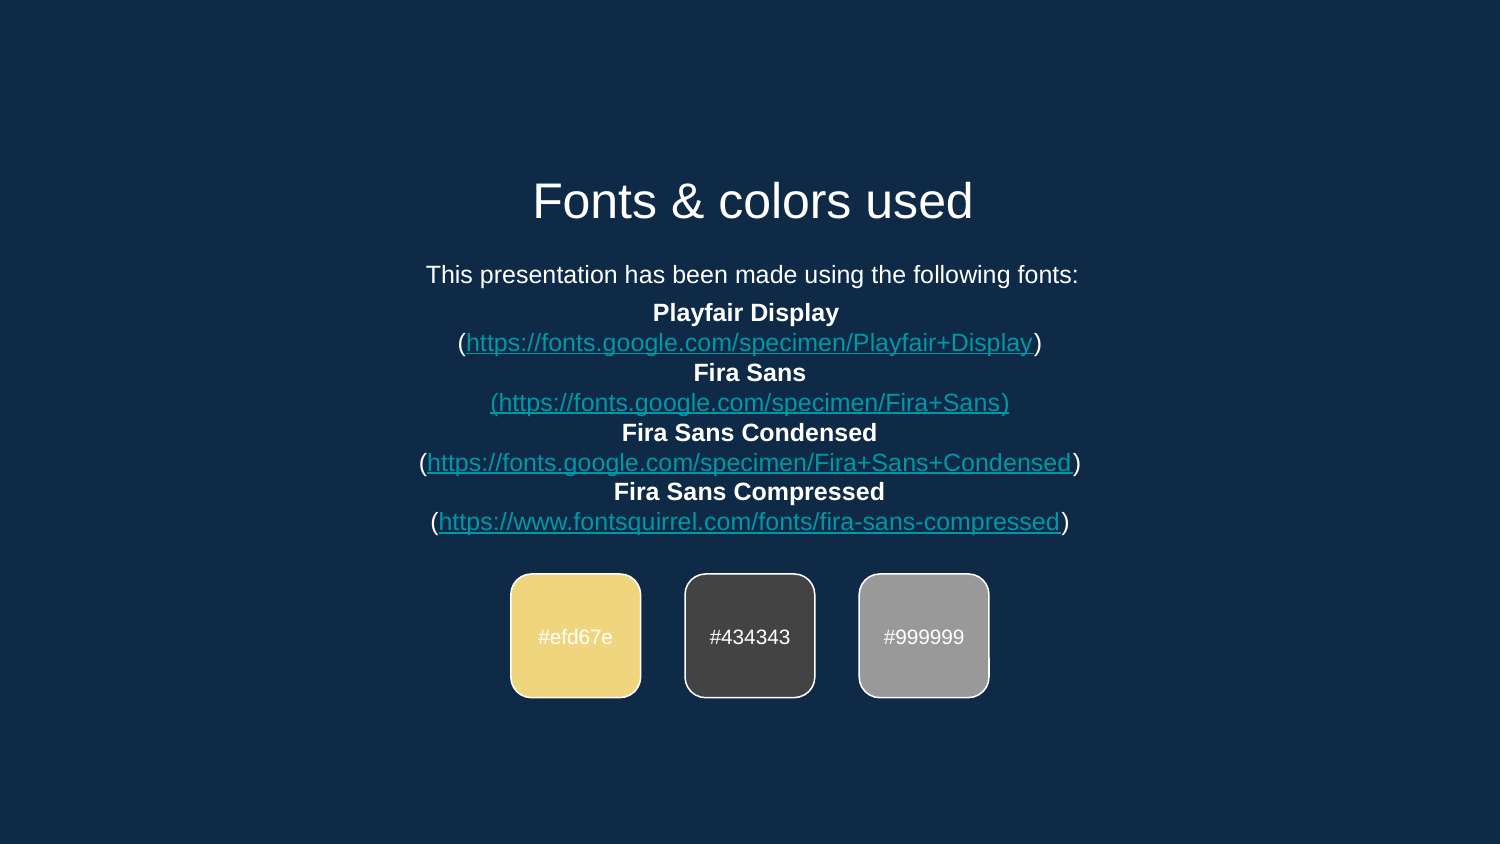

Fonts & colors used
This presentation has been made using the following fonts:

Playfair Display
(https://fonts.google.com/specimen/Playfair+Display)
Fira Sans
(https://fonts.google.com/specimen/Fira+Sans)
Fira Sans Condensed
(https://fonts.google.com/specimen/Fira+Sans+Condensed)
Fira Sans Compressed
(https://www.fontsquirrel.com/fonts/fira-sans-compressed)

#efd67e
#434343
#999999